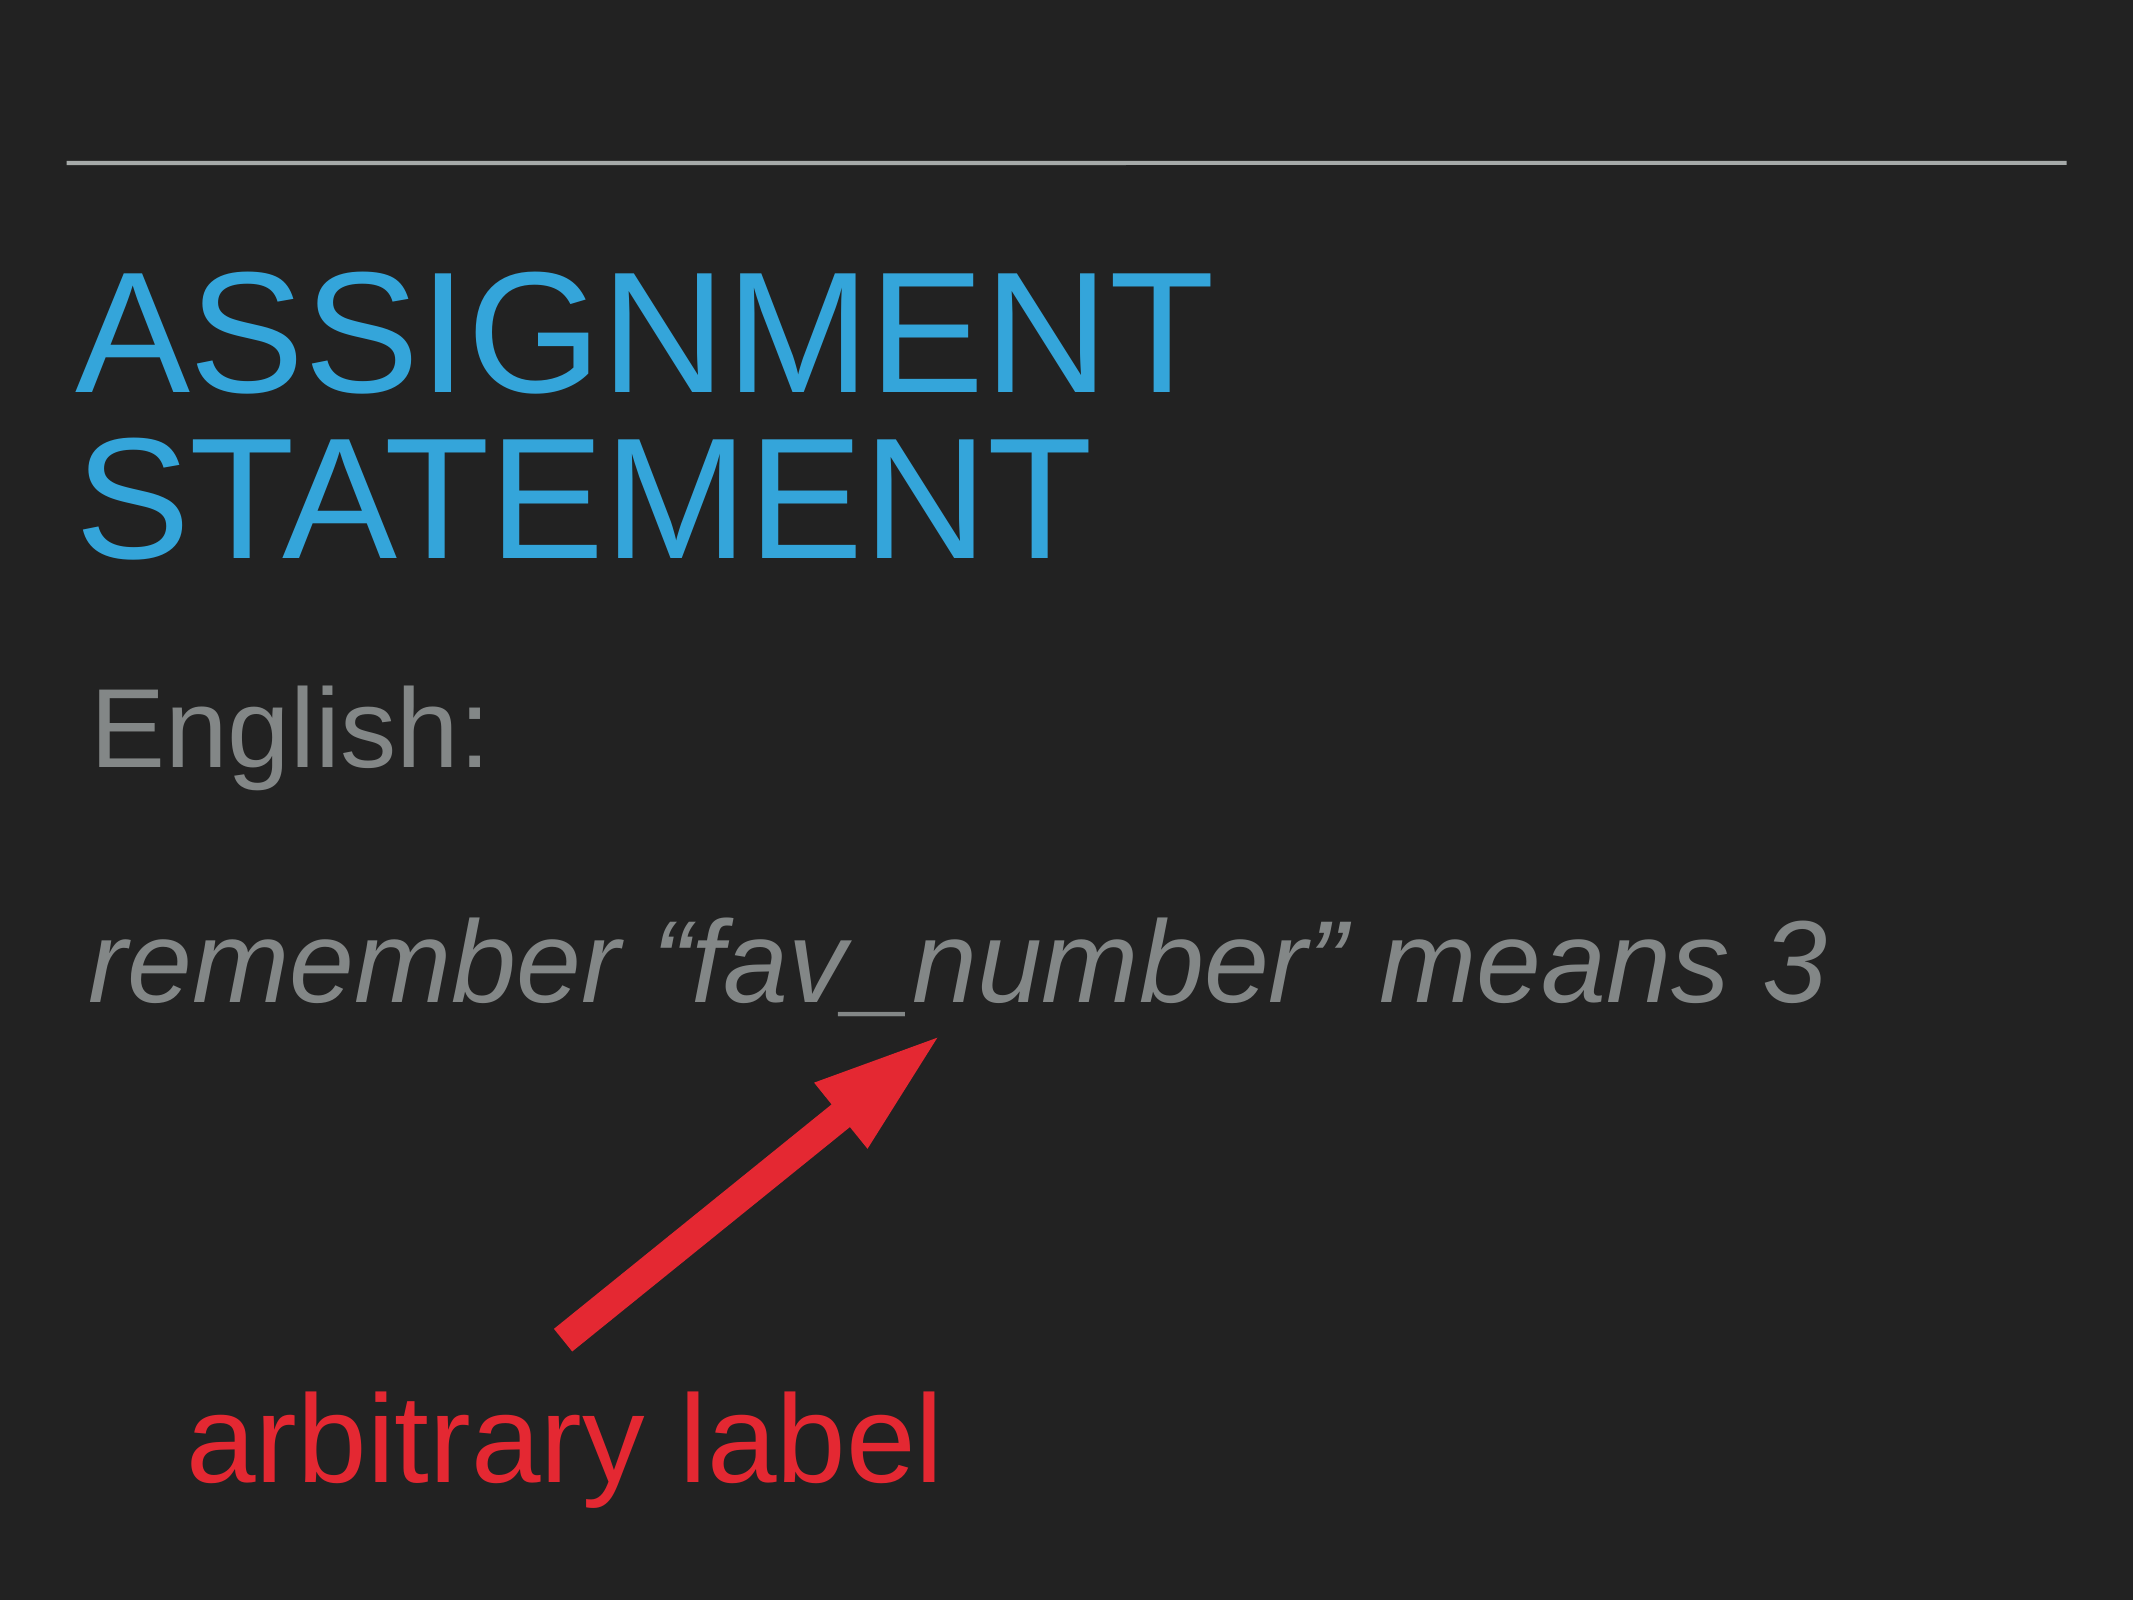

# ASSIgnment Statement
English:
remember “fav_number” means 3

arbitrary label